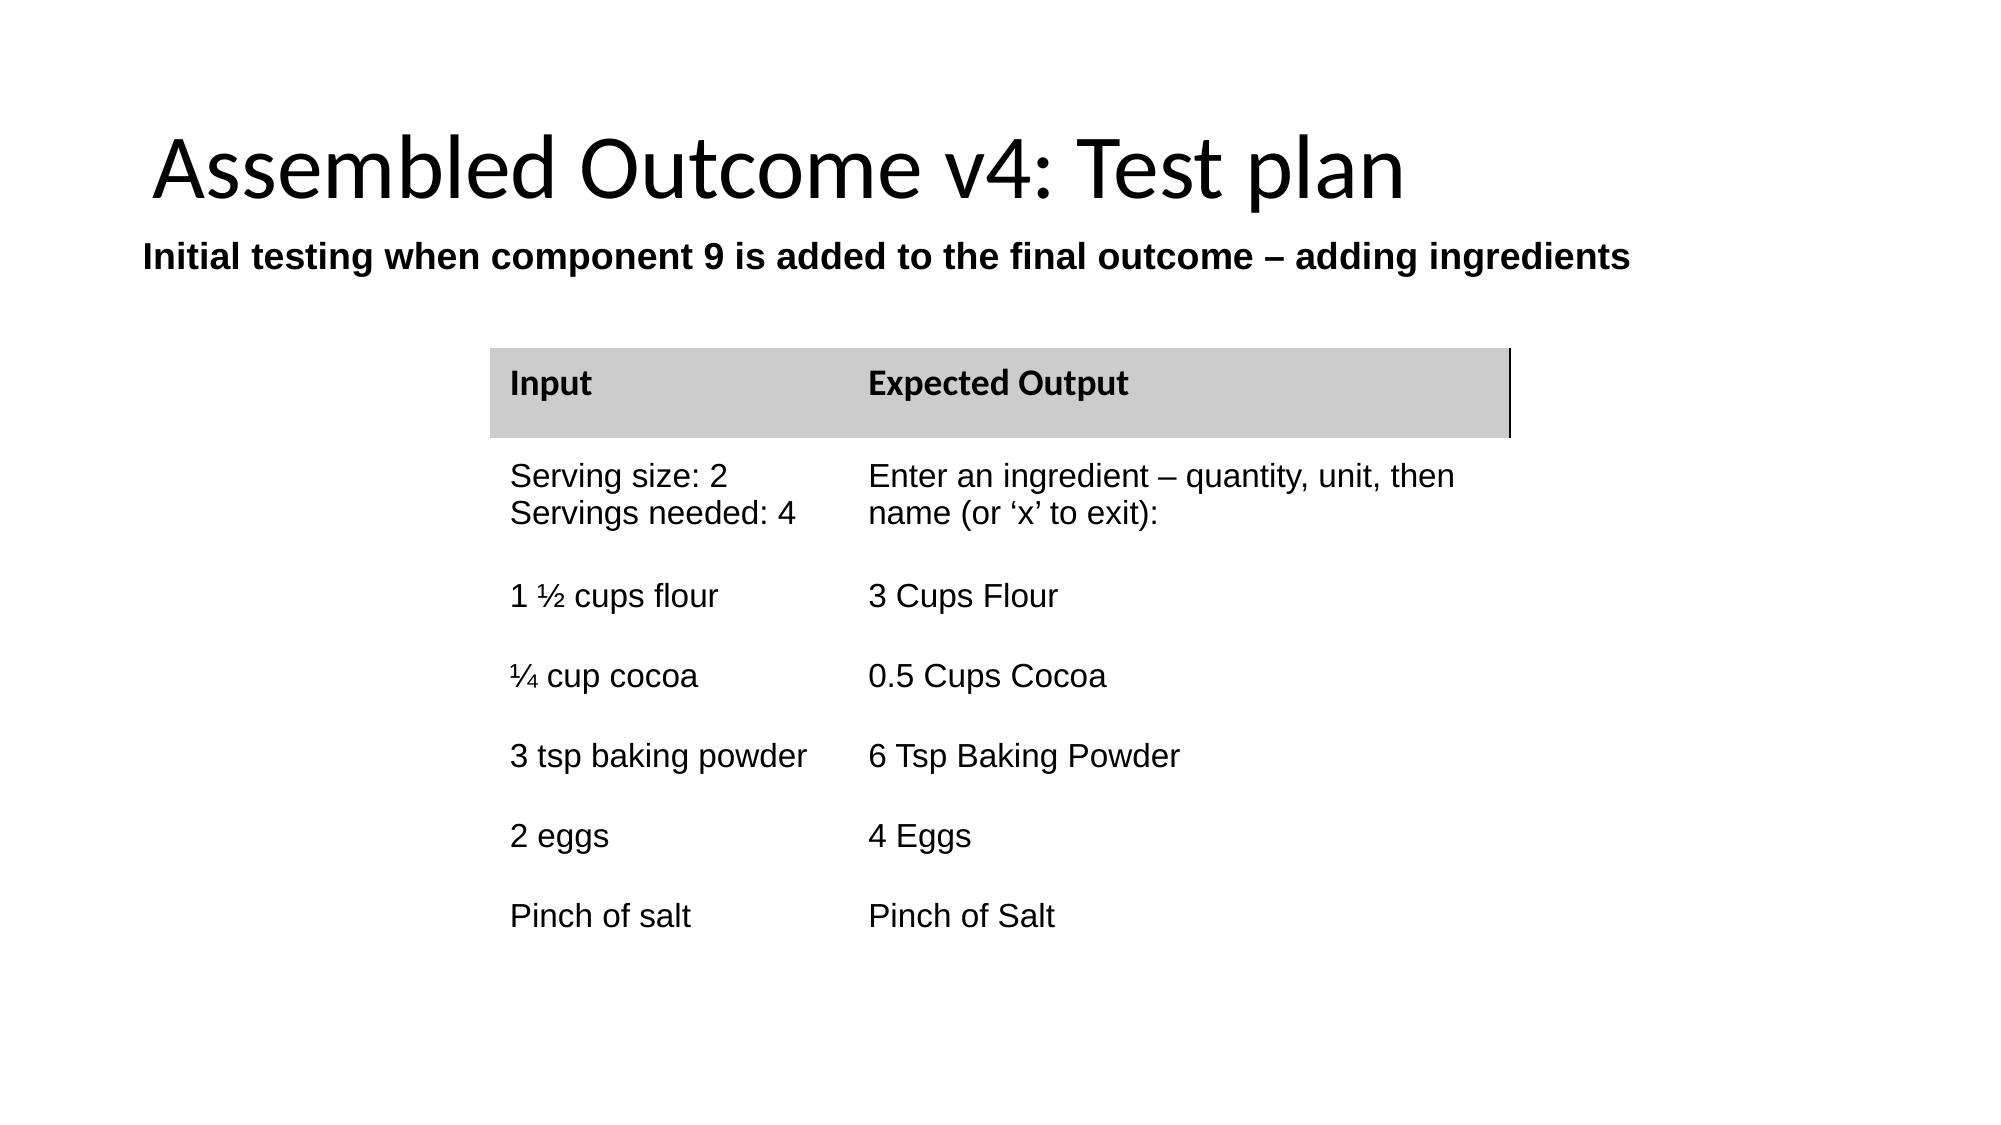

# Assembled Outcome v4: Test plan
Initial testing when component 9 is added to the final outcome – adding ingredients
| Input | Expected Output |
| --- | --- |
| Serving size: 2 Servings needed: 4 | Enter an ingredient – quantity, unit, then name (or ‘x’ to exit): |
| 1 ½ cups flour | 3 Cups Flour |
| ¼ cup cocoa | 0.5 Cups Cocoa |
| 3 tsp baking powder | 6 Tsp Baking Powder |
| 2 eggs | 4 Eggs |
| Pinch of salt | Pinch of Salt |